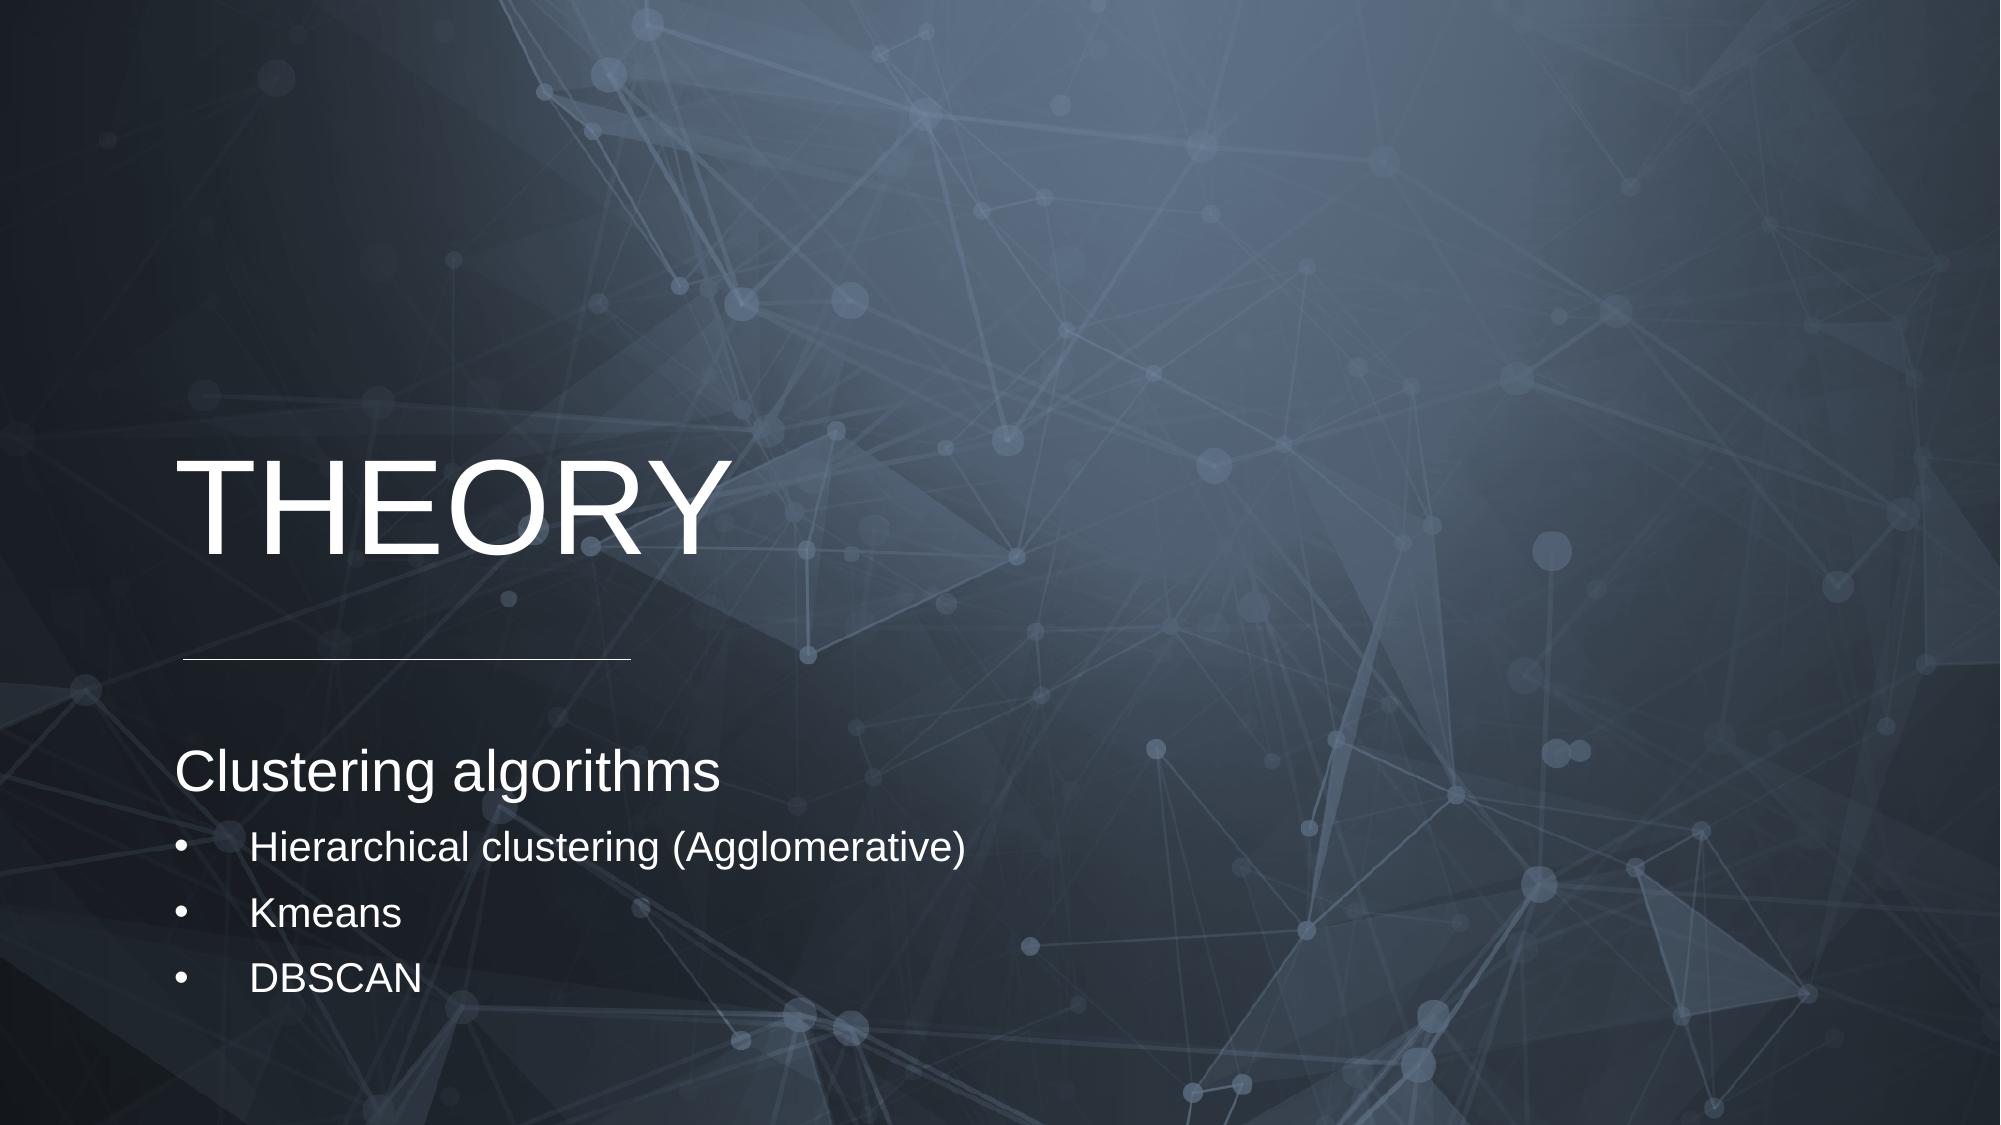

theory
Clustering algorithms
Hierarchical clustering (Agglomerative)
Kmeans
DBSCAN